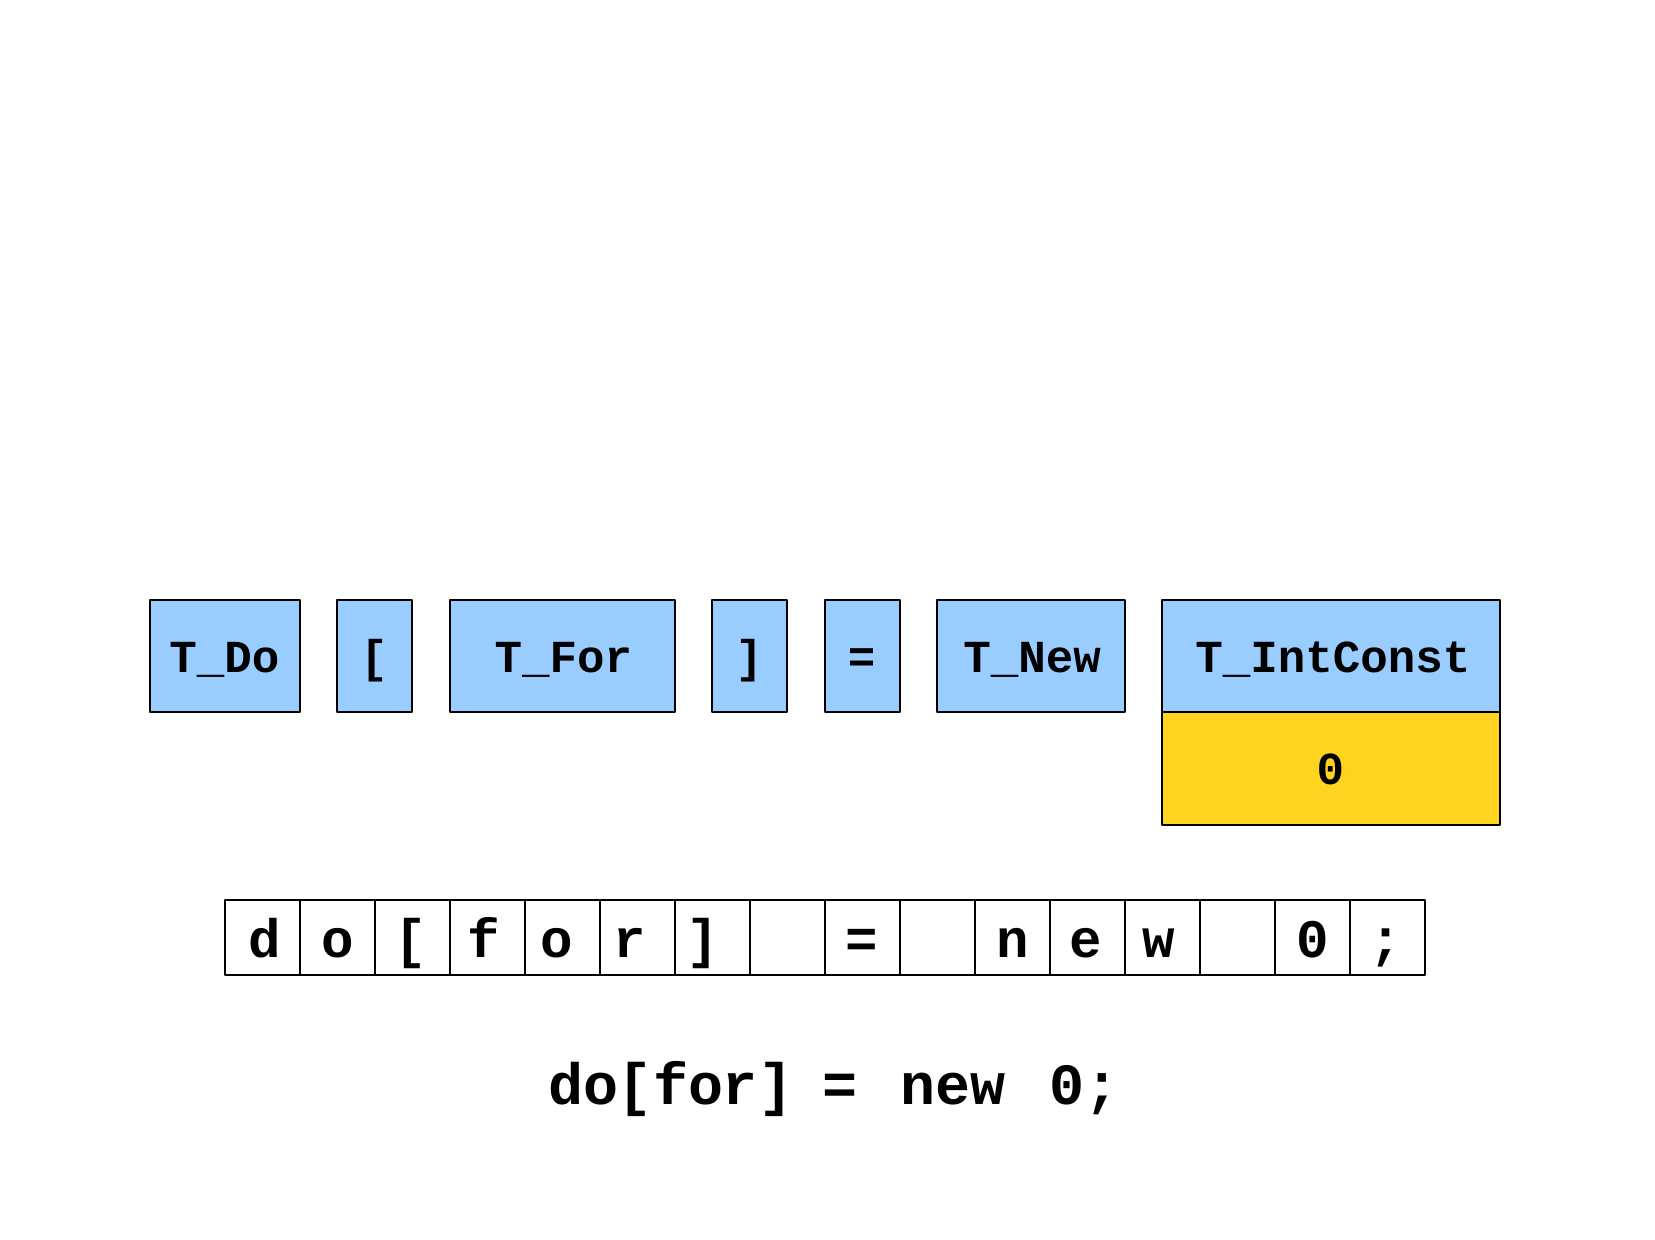

T_Do
[
T_For
]
=
T_New
T_IntConst

0

d   o   [   f   o   r   ]
=
n   e   w
0   ;
do[for]  =   new   0;